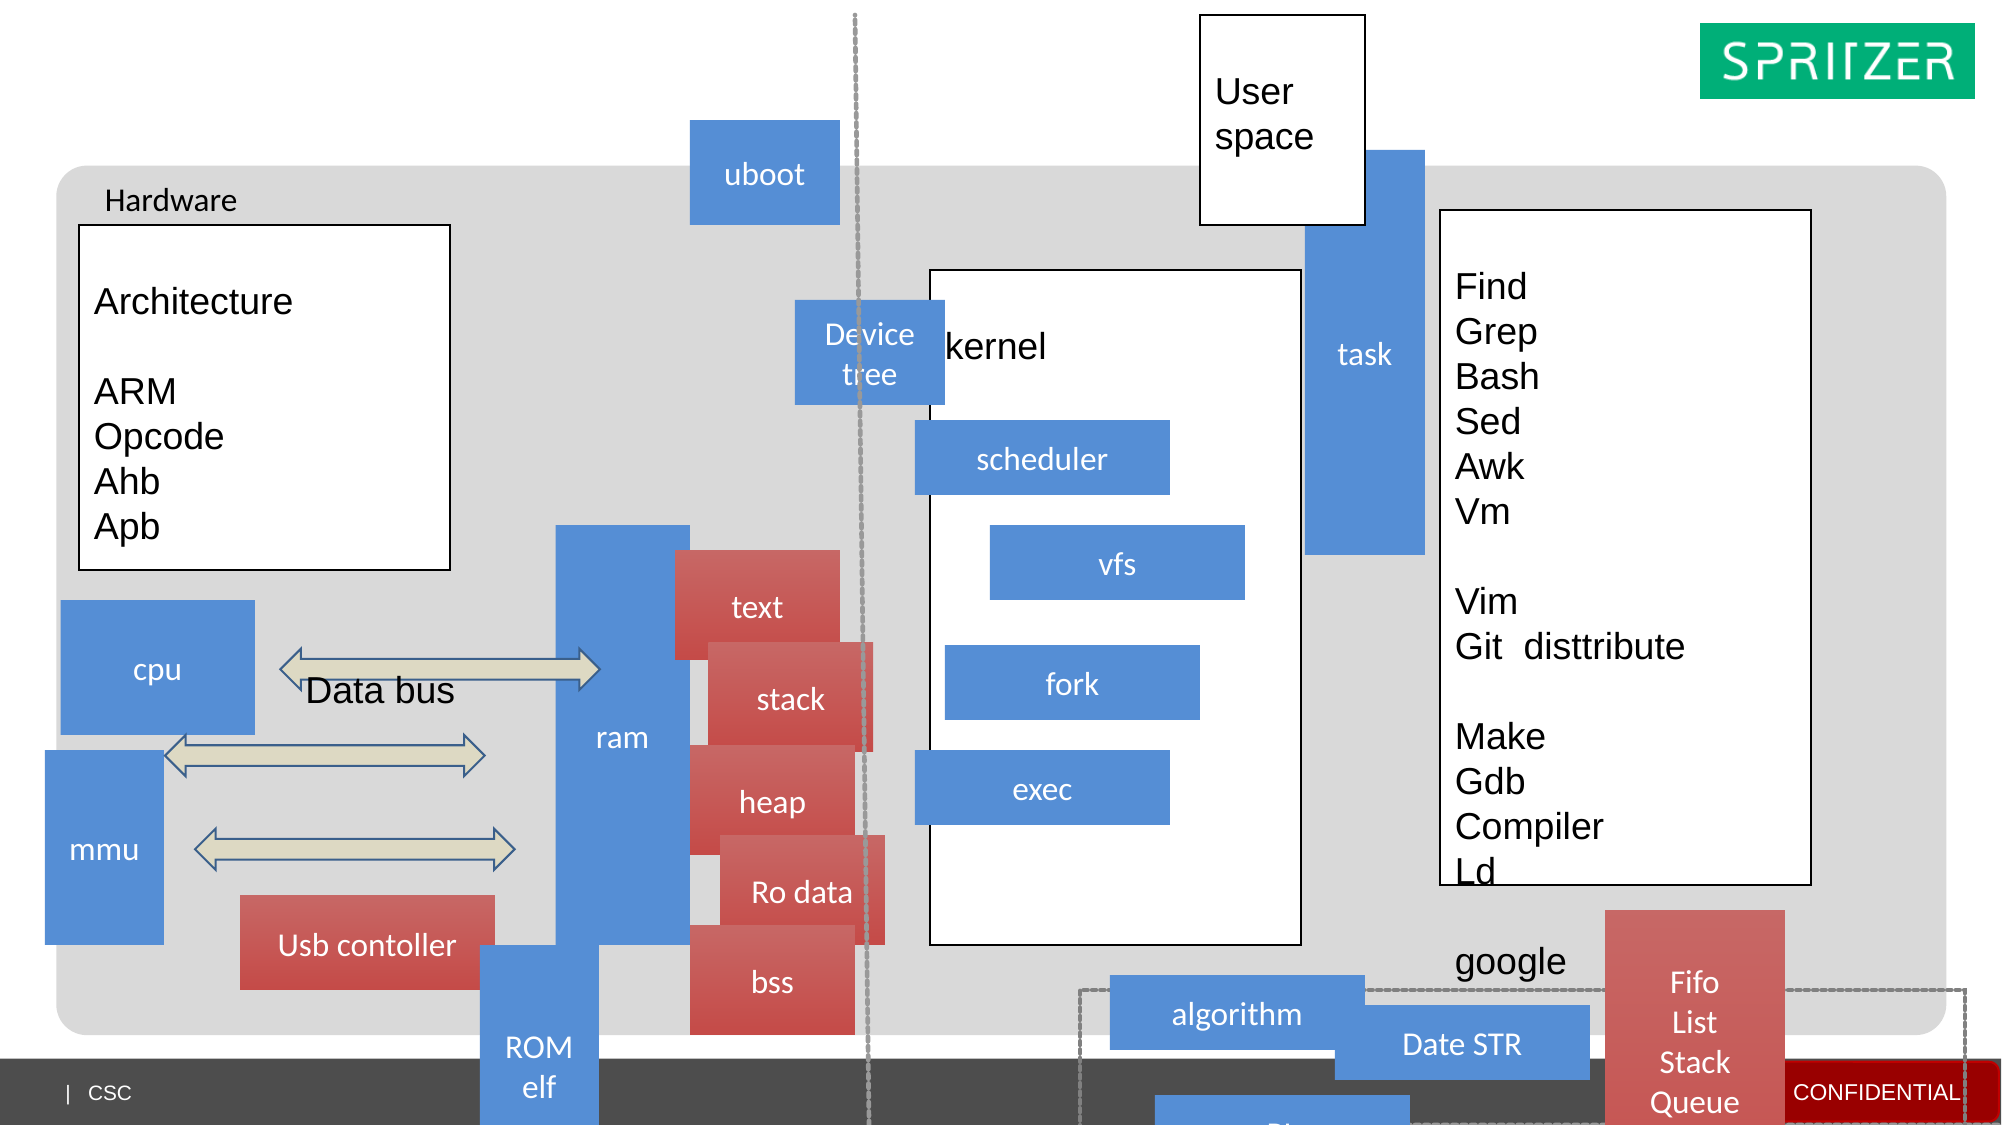

User space
uboot
task
Hardware

Find
Grep
Bash
Sed
Awk
Vm

Vim
Git  disttribute

Make
Gdb
Compiler
Ld

google

Architecture

ARM
Opcode
Ahb
Apb

kernel
Device tree
scheduler
ram
vfs
text
cpu
stack
fork
Data bus

heap
mmu
exec

Ro data
Usb contoller
Fifo
List
Stack
Queue
Tree
Hash

bss

ROM
elf
algorithm

Date STR
PL